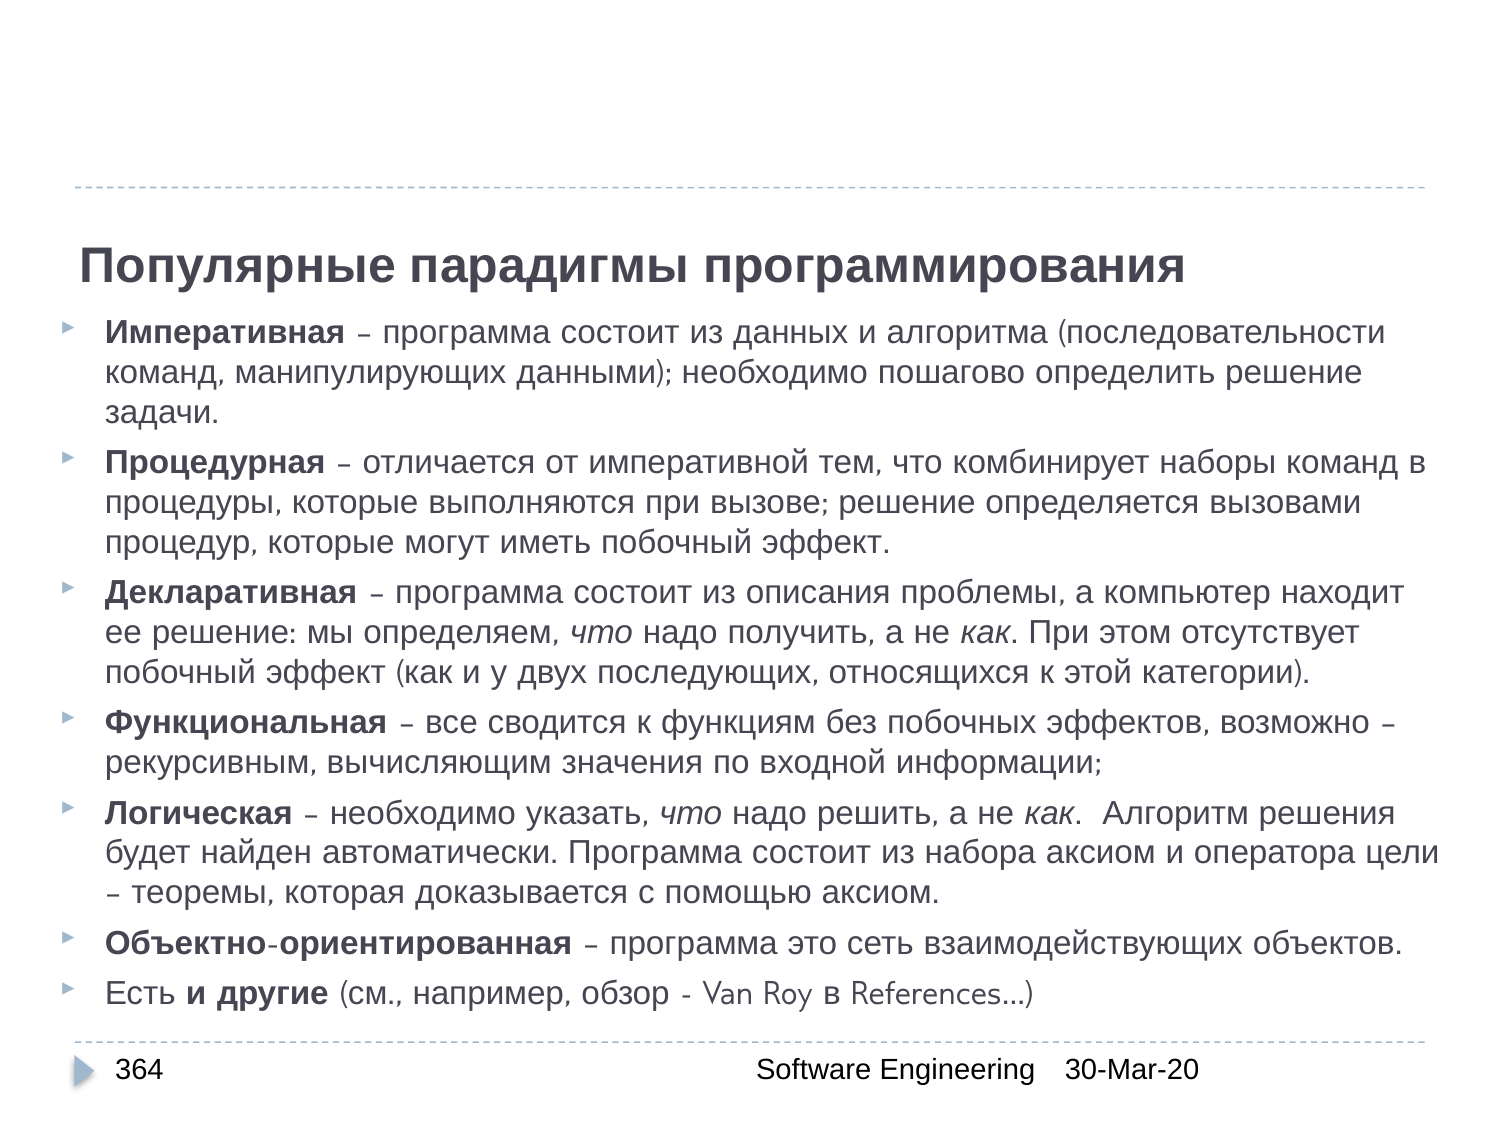

# Популярные парадигмы программирования
Императивная – программа состоит из данных и алгоритма (последовательности команд, манипулирующих данными); необходимо пошагово определить решение задачи.
Процедурная – отличается от императивной тем, что комбинирует наборы команд в процедуры, которые выполняются при вызове; решение определяется вызовами процедур, которые могут иметь побочный эффект.
Декларативная – программа состоит из описания проблемы, а компьютер находит ее решение: мы определяем, что надо получить, а не как. При этом отсутствует побочный эффект (как и у двух последующих, относящихся к этой категории).
Функциональная – все сводится к функциям без побочных эффектов, возможно – рекурсивным, вычисляющим значения по входной информации;
Логическая – необходимо указать, что надо решить, а не как.  Алгоритм решения будет найден автоматически. Программа состоит из набора аксиом и оператора цели – теоремы, которая доказывается с помощью аксиом.
Объектно-ориентированная – программа это сеть взаимодействующих объектов.
Есть и другие (см., например, обзор - Van Roy в References…)

364
Software Engineering
30-Mar-20